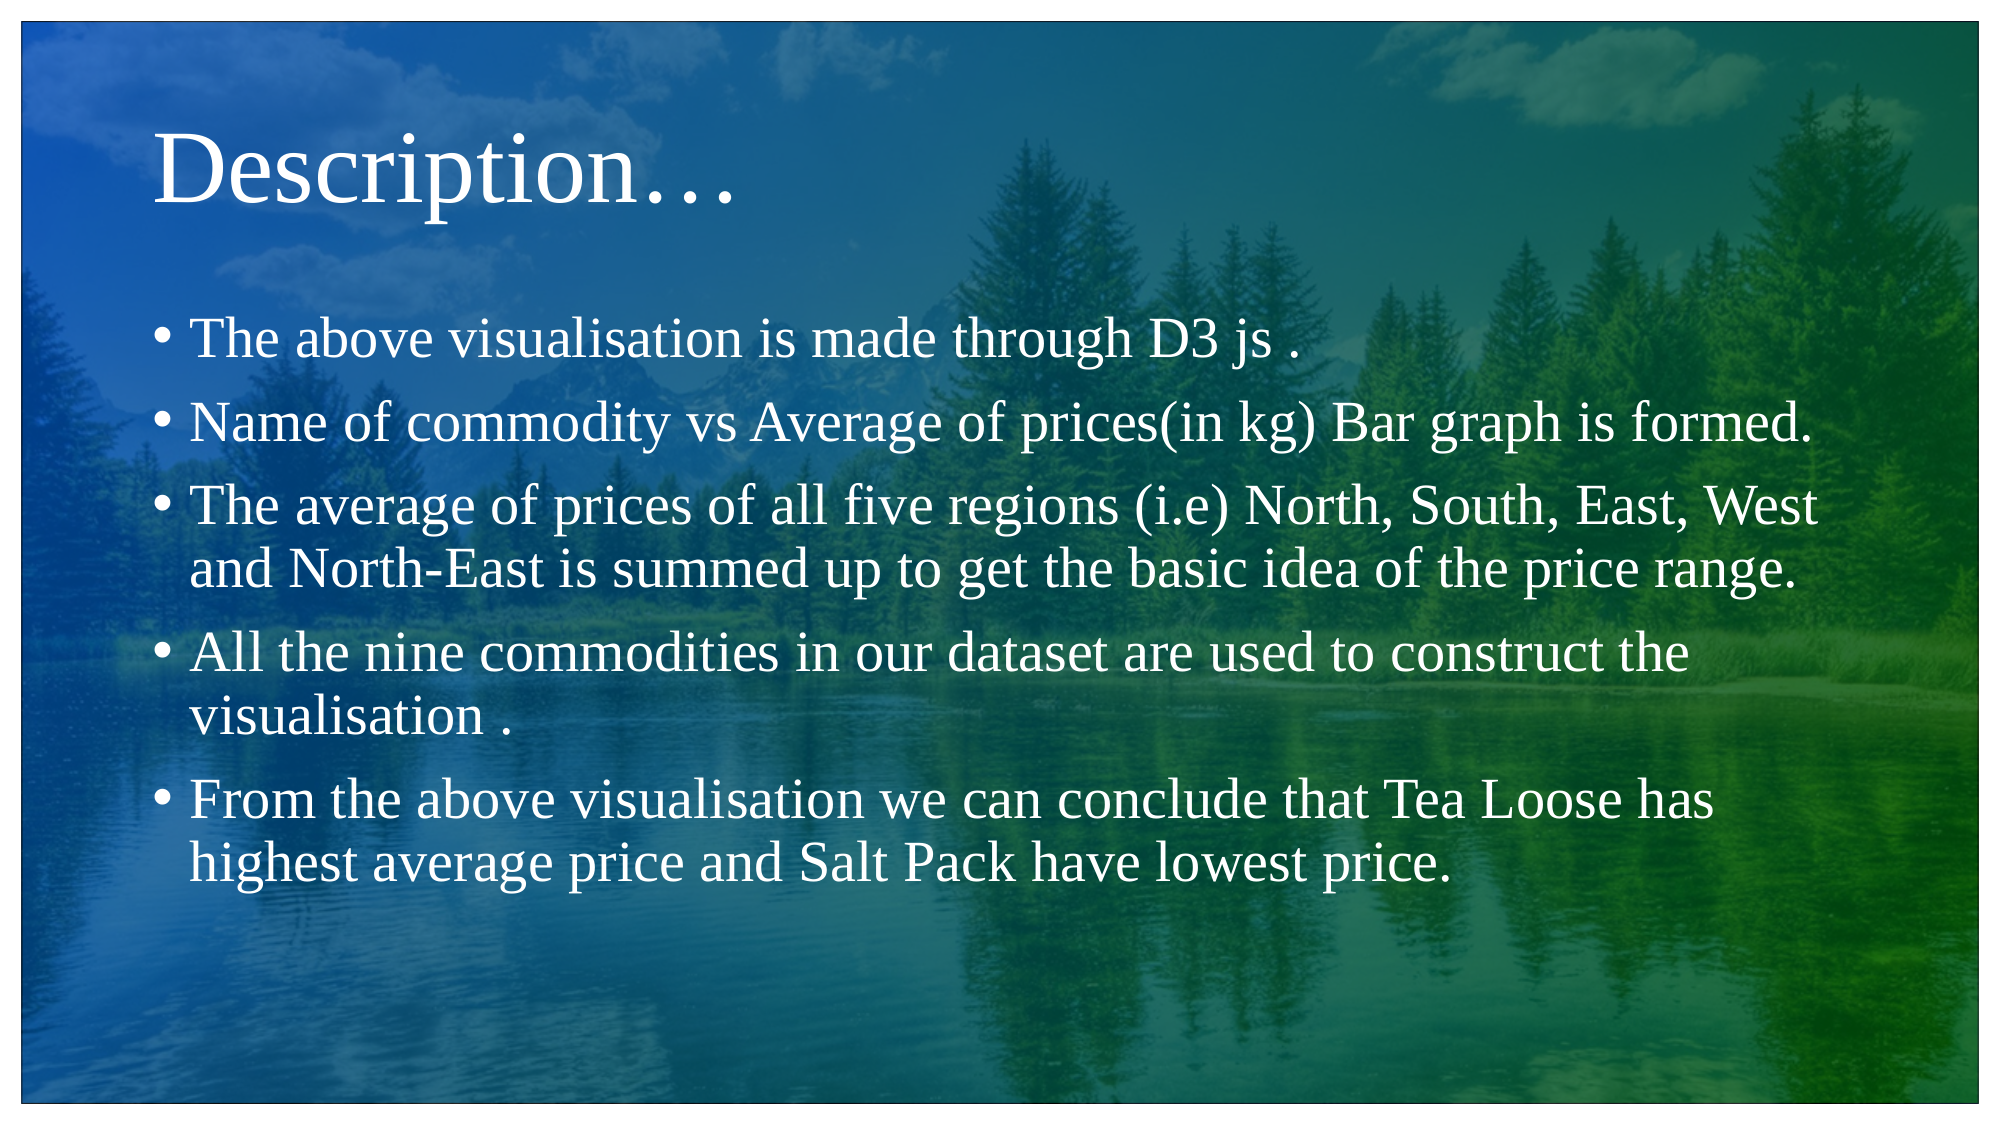

# Description…
The above visualisation is made through D3 js .
Name of commodity vs Average of prices(in kg) Bar graph is formed.
The average of prices of all five regions (i.e) North, South, East, West and North-East is summed up to get the basic idea of the price range.
All the nine commodities in our dataset are used to construct the visualisation .
From the above visualisation we can conclude that Tea Loose has highest average price and Salt Pack have lowest price.